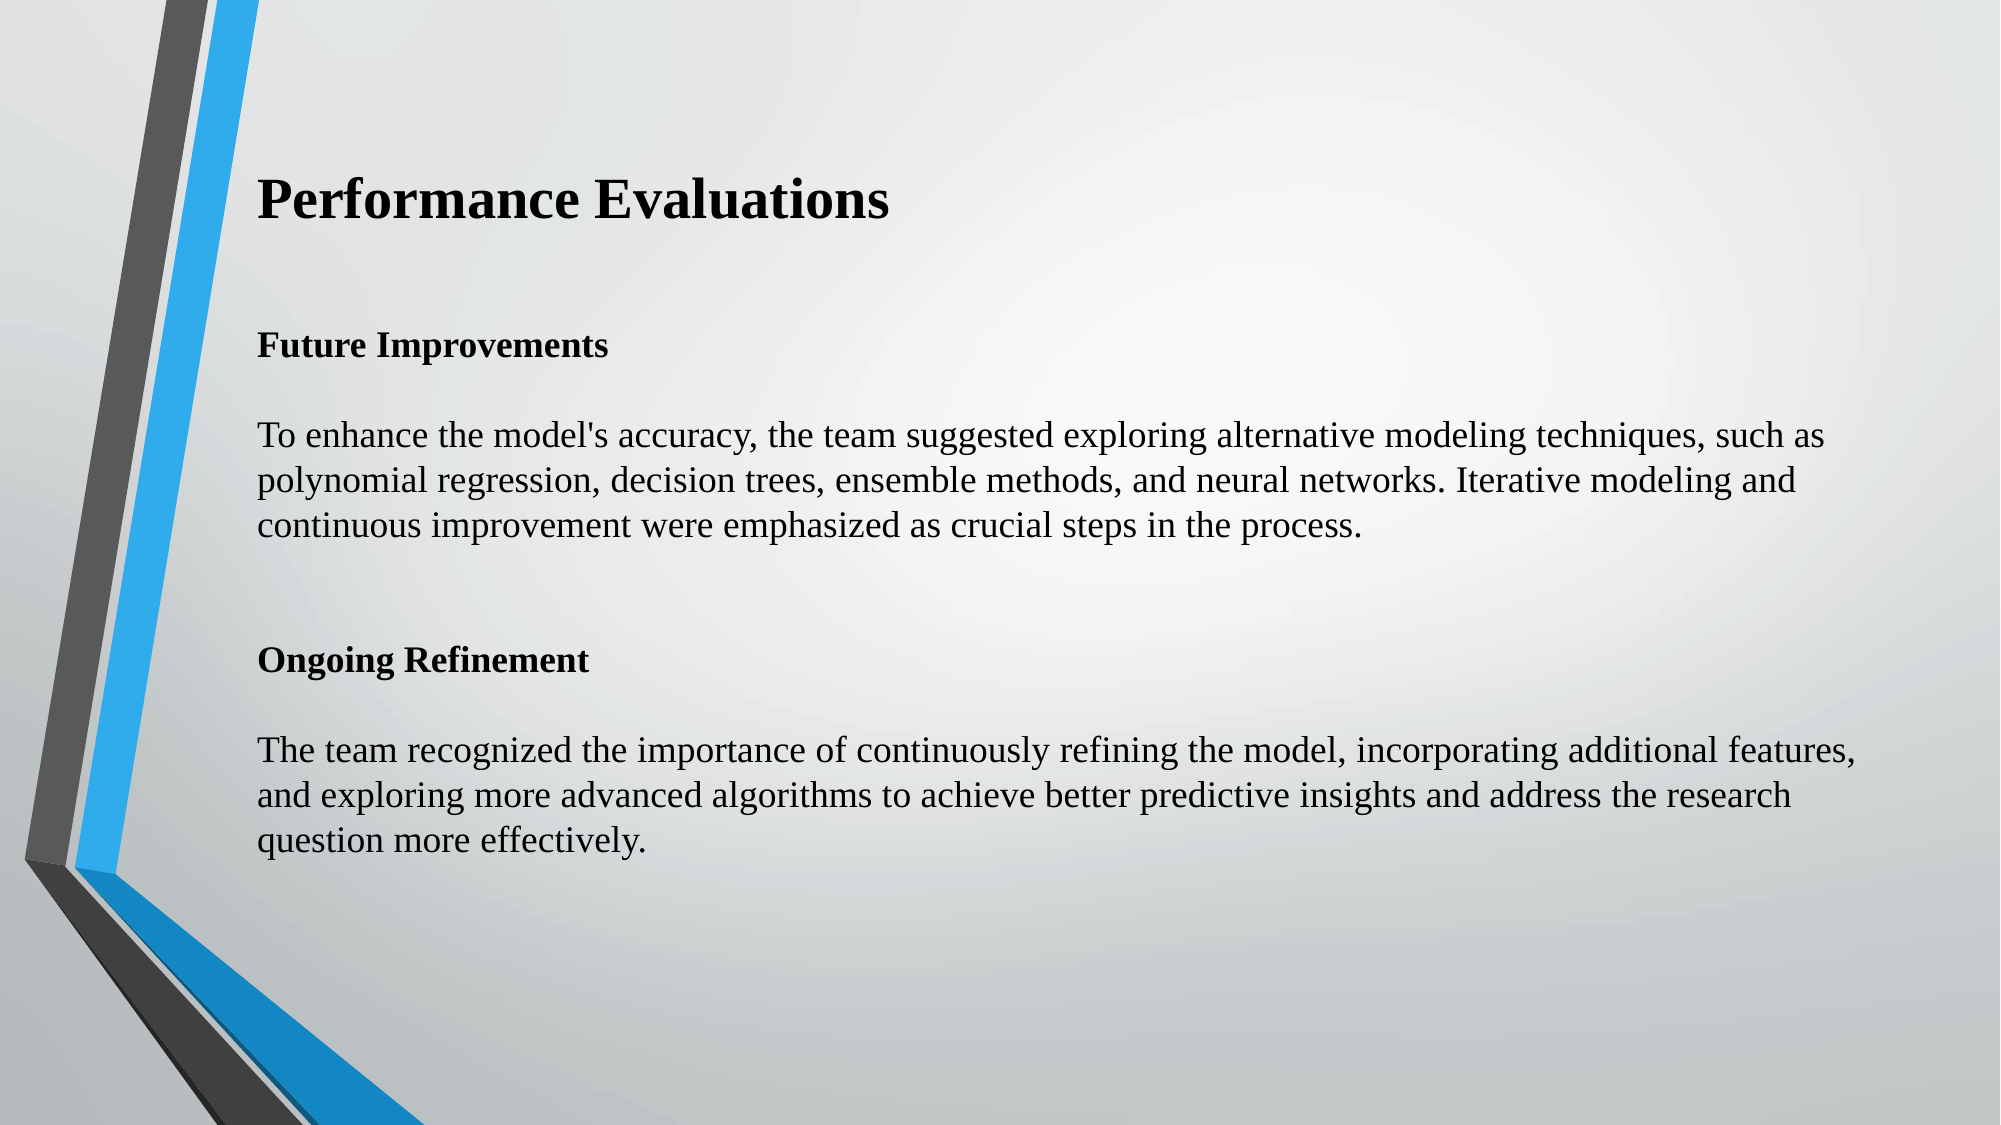

Performance Evaluations

Future Improvements

To enhance the model's accuracy, the team suggested exploring alternative modeling techniques, such as polynomial regression, decision trees, ensemble methods, and neural networks. Iterative modeling and continuous improvement were emphasized as crucial steps in the process.

Ongoing Refinement

The team recognized the importance of continuously refining the model, incorporating additional features, and exploring more advanced algorithms to achieve better predictive insights and address the research question more effectively.